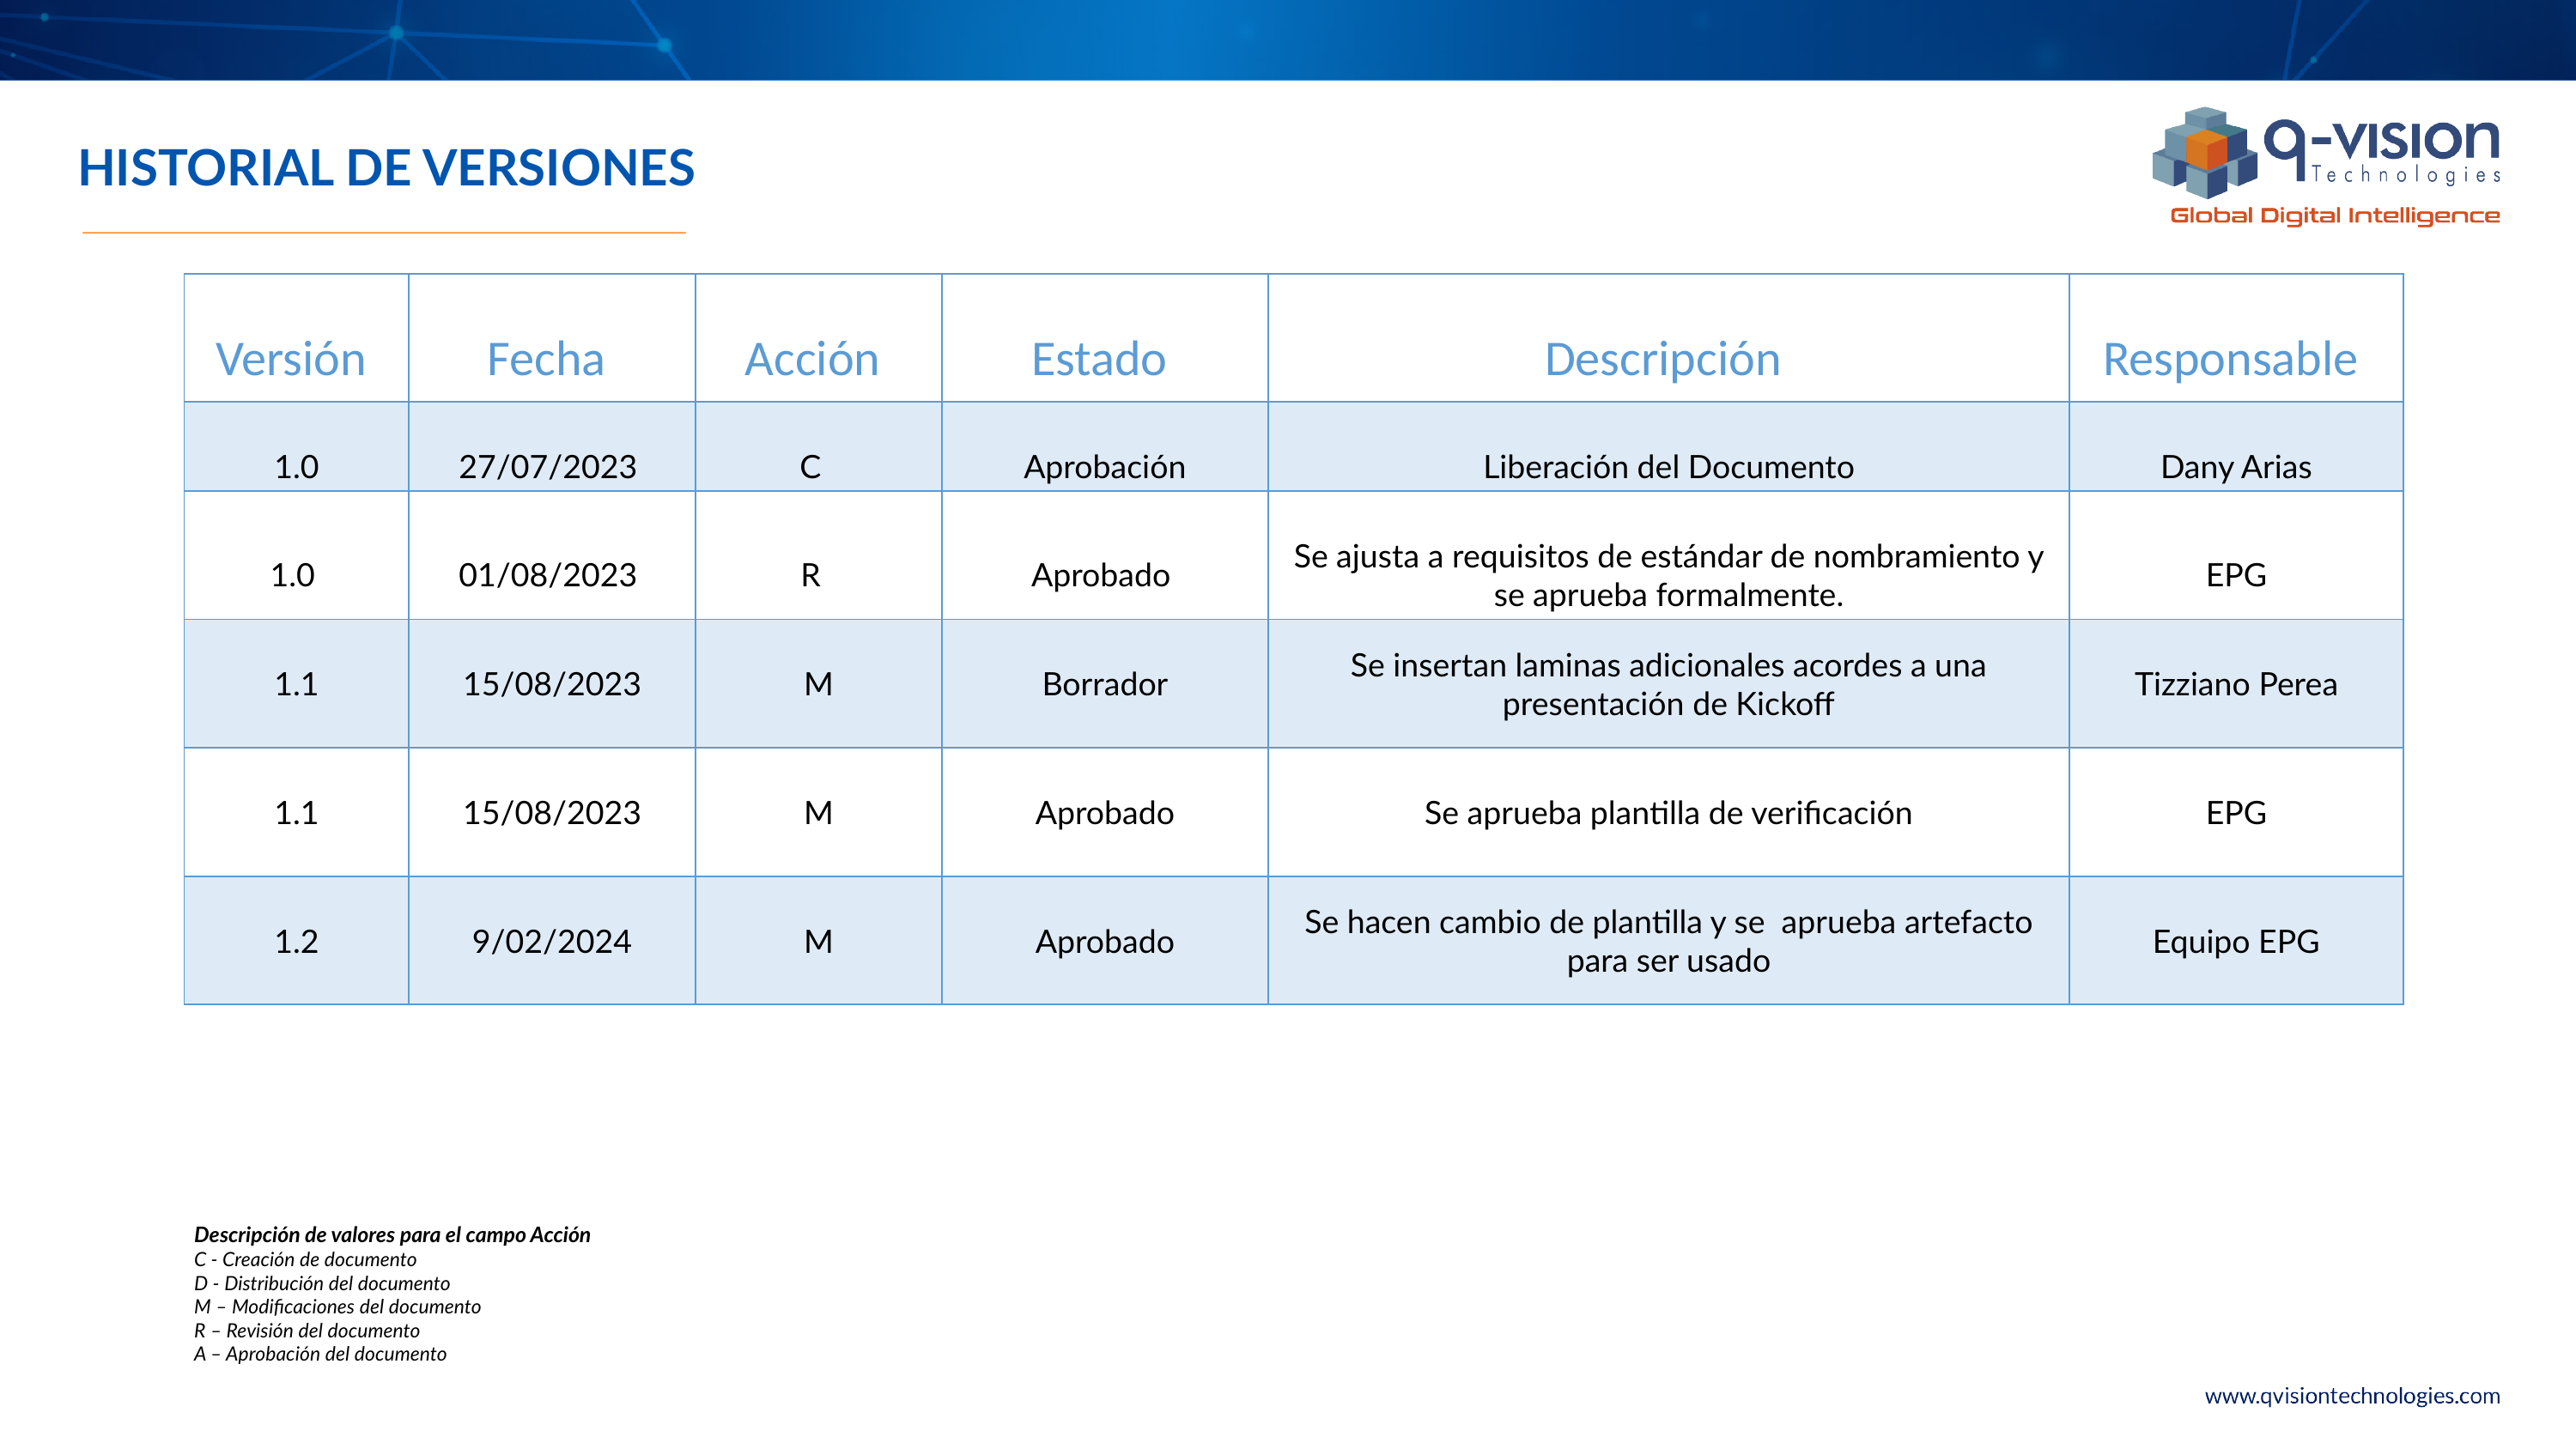

HISTORIAL DE VERSIONES
| Versión | Fecha | Acción | Estado | Descripción | Responsable |
| --- | --- | --- | --- | --- | --- |
| 1.0 | 27/07/2023 | C | Aprobación | Liberación del Documento | Dany Arias |
| 1.0 | 01/08/2023 | R | Aprobado | Se ajusta a requisitos de estándar de nombramiento y se aprueba formalmente. | EPG |
| 1.1 | 15/08/2023 | M | Borrador | Se insertan laminas adicionales acordes a una presentación de Kickoff | Tizziano Perea |
| 1.1 | 15/08/2023 | M | Aprobado | Se aprueba plantilla de verificación | EPG |
| 1.2 | 9/02/2024 | M | Aprobado | Se hacen cambio de plantilla y se aprueba artefacto para ser usado | Equipo EPG |
Descripción de valores para el campo Acción
C - Creación de documento
D - Distribución del documento
M – Modificaciones del documento
R – Revisión del documento
A – Aprobación del documento